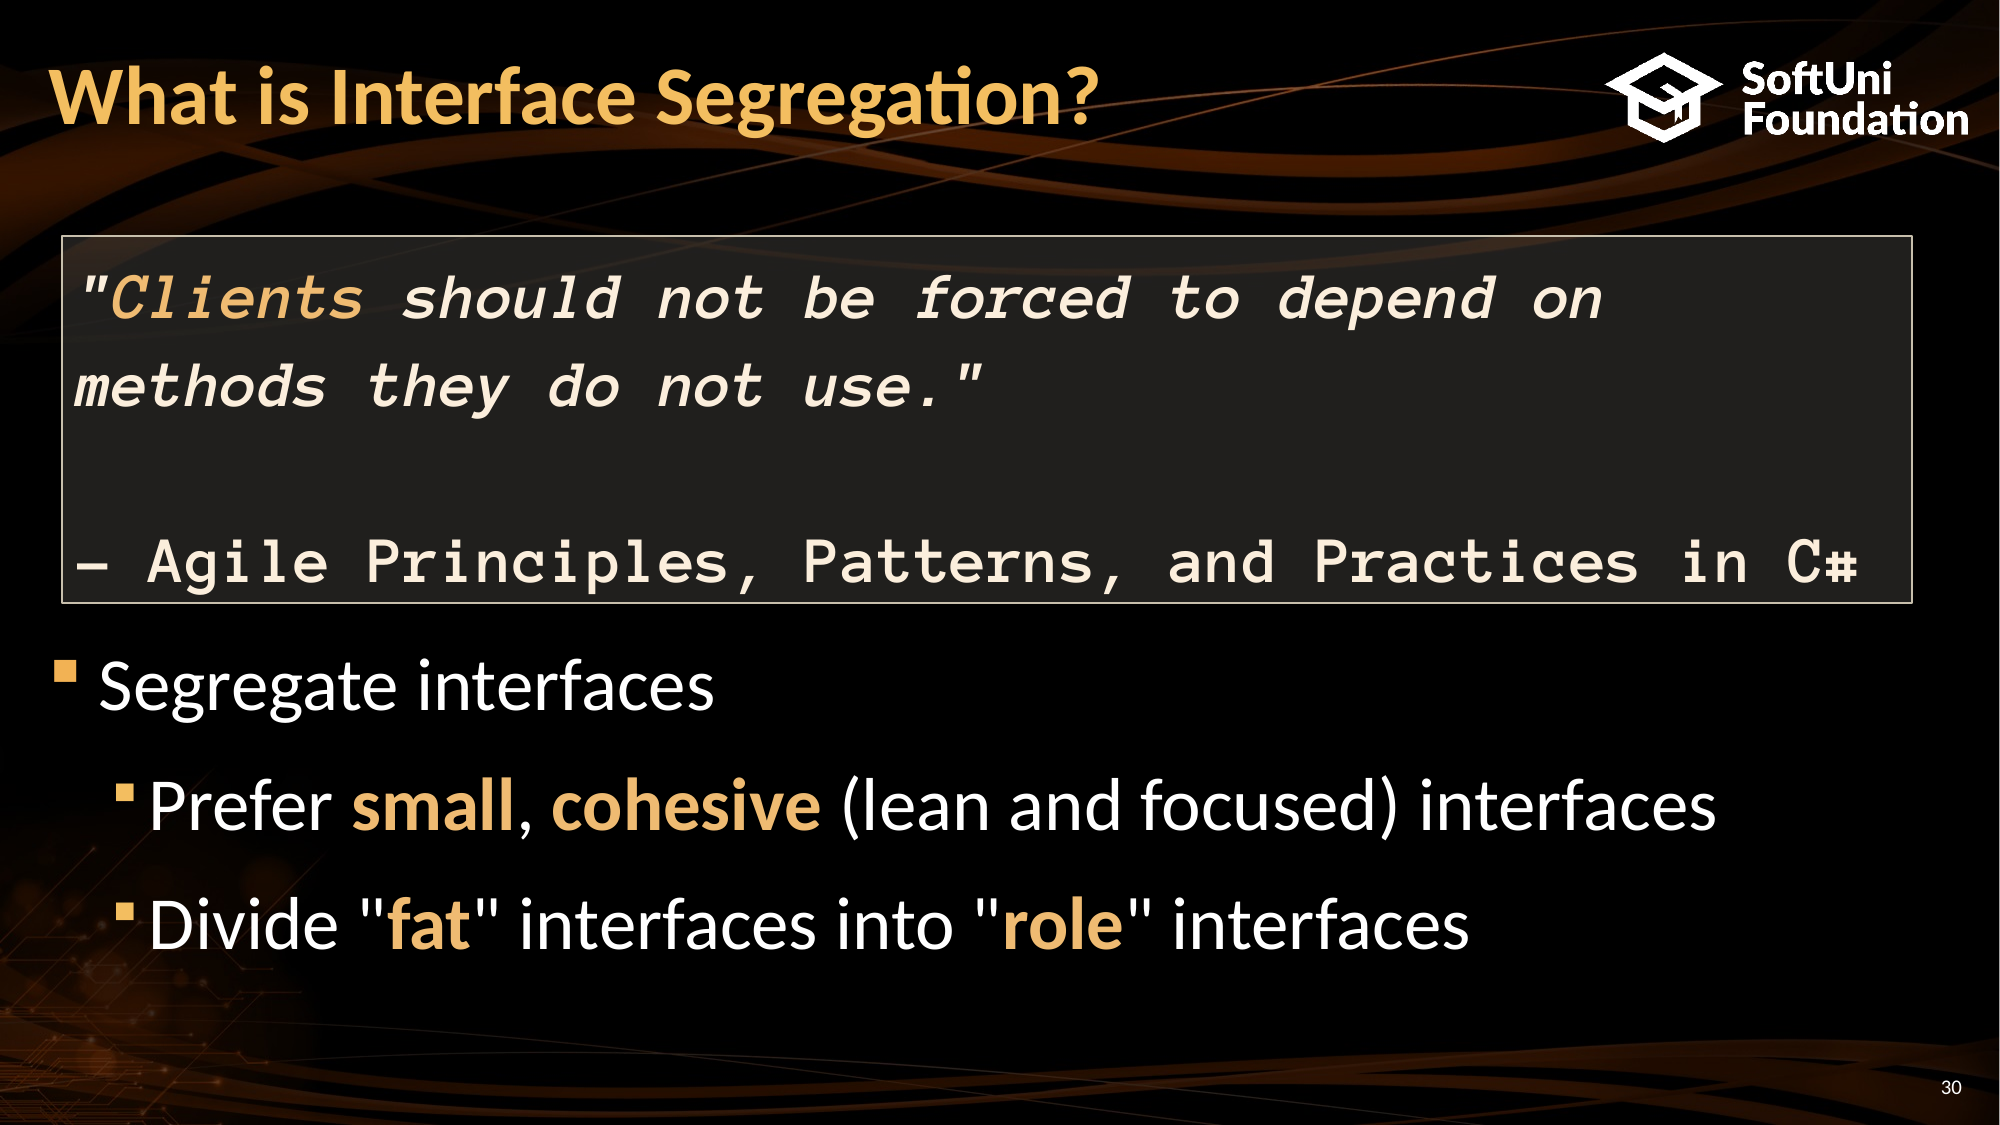

# What is Interface Segregation?
"Clients should not be forced to depend on methods they do not use."

- Agile Principles, Patterns, and Practices in C#
Segregate interfaces
Prefer small, cohesive (lean and focused) interfaces
Divide "fat" interfaces into "role" interfaces
30